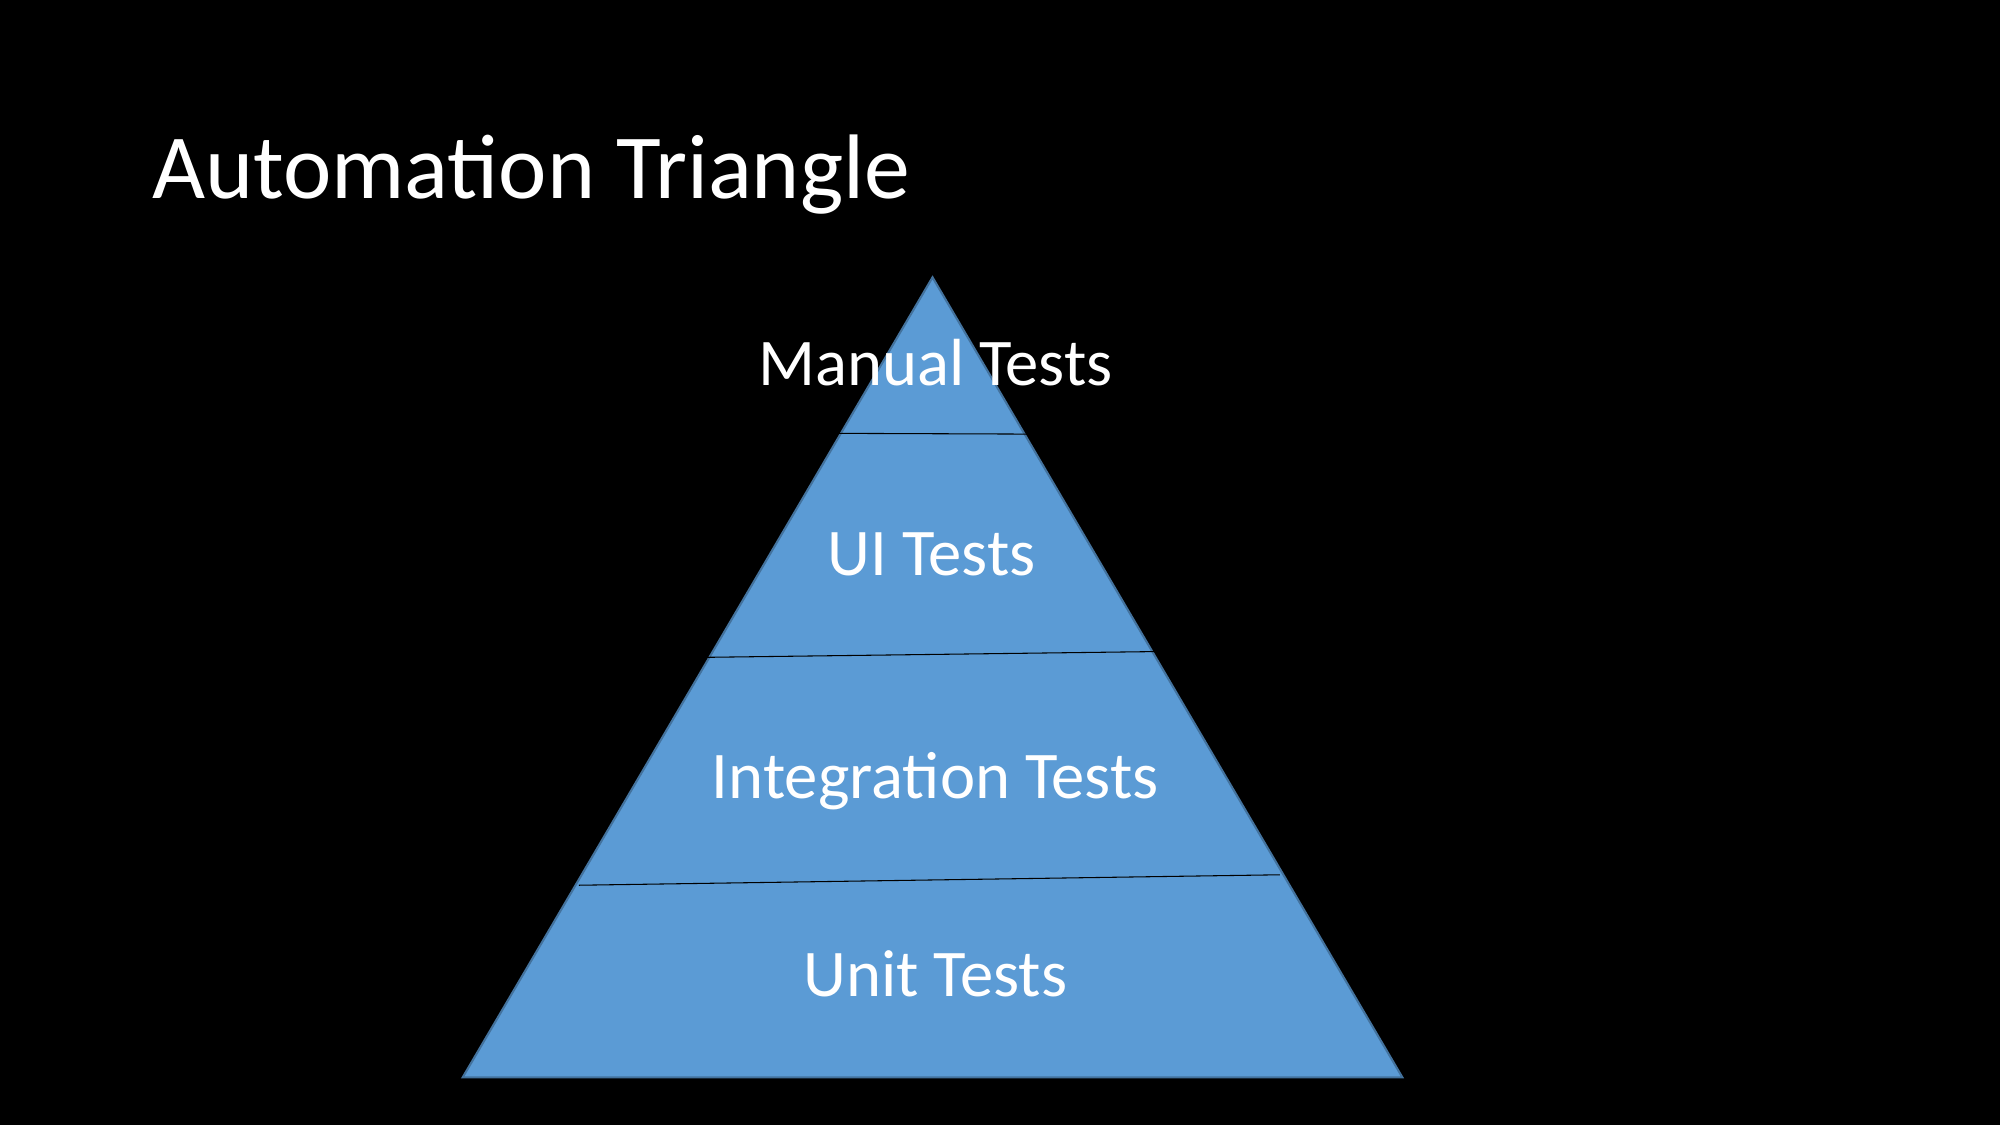

# Automation Triangle

Manual Tests
UI Tests
Integration Tests
Unit Tests